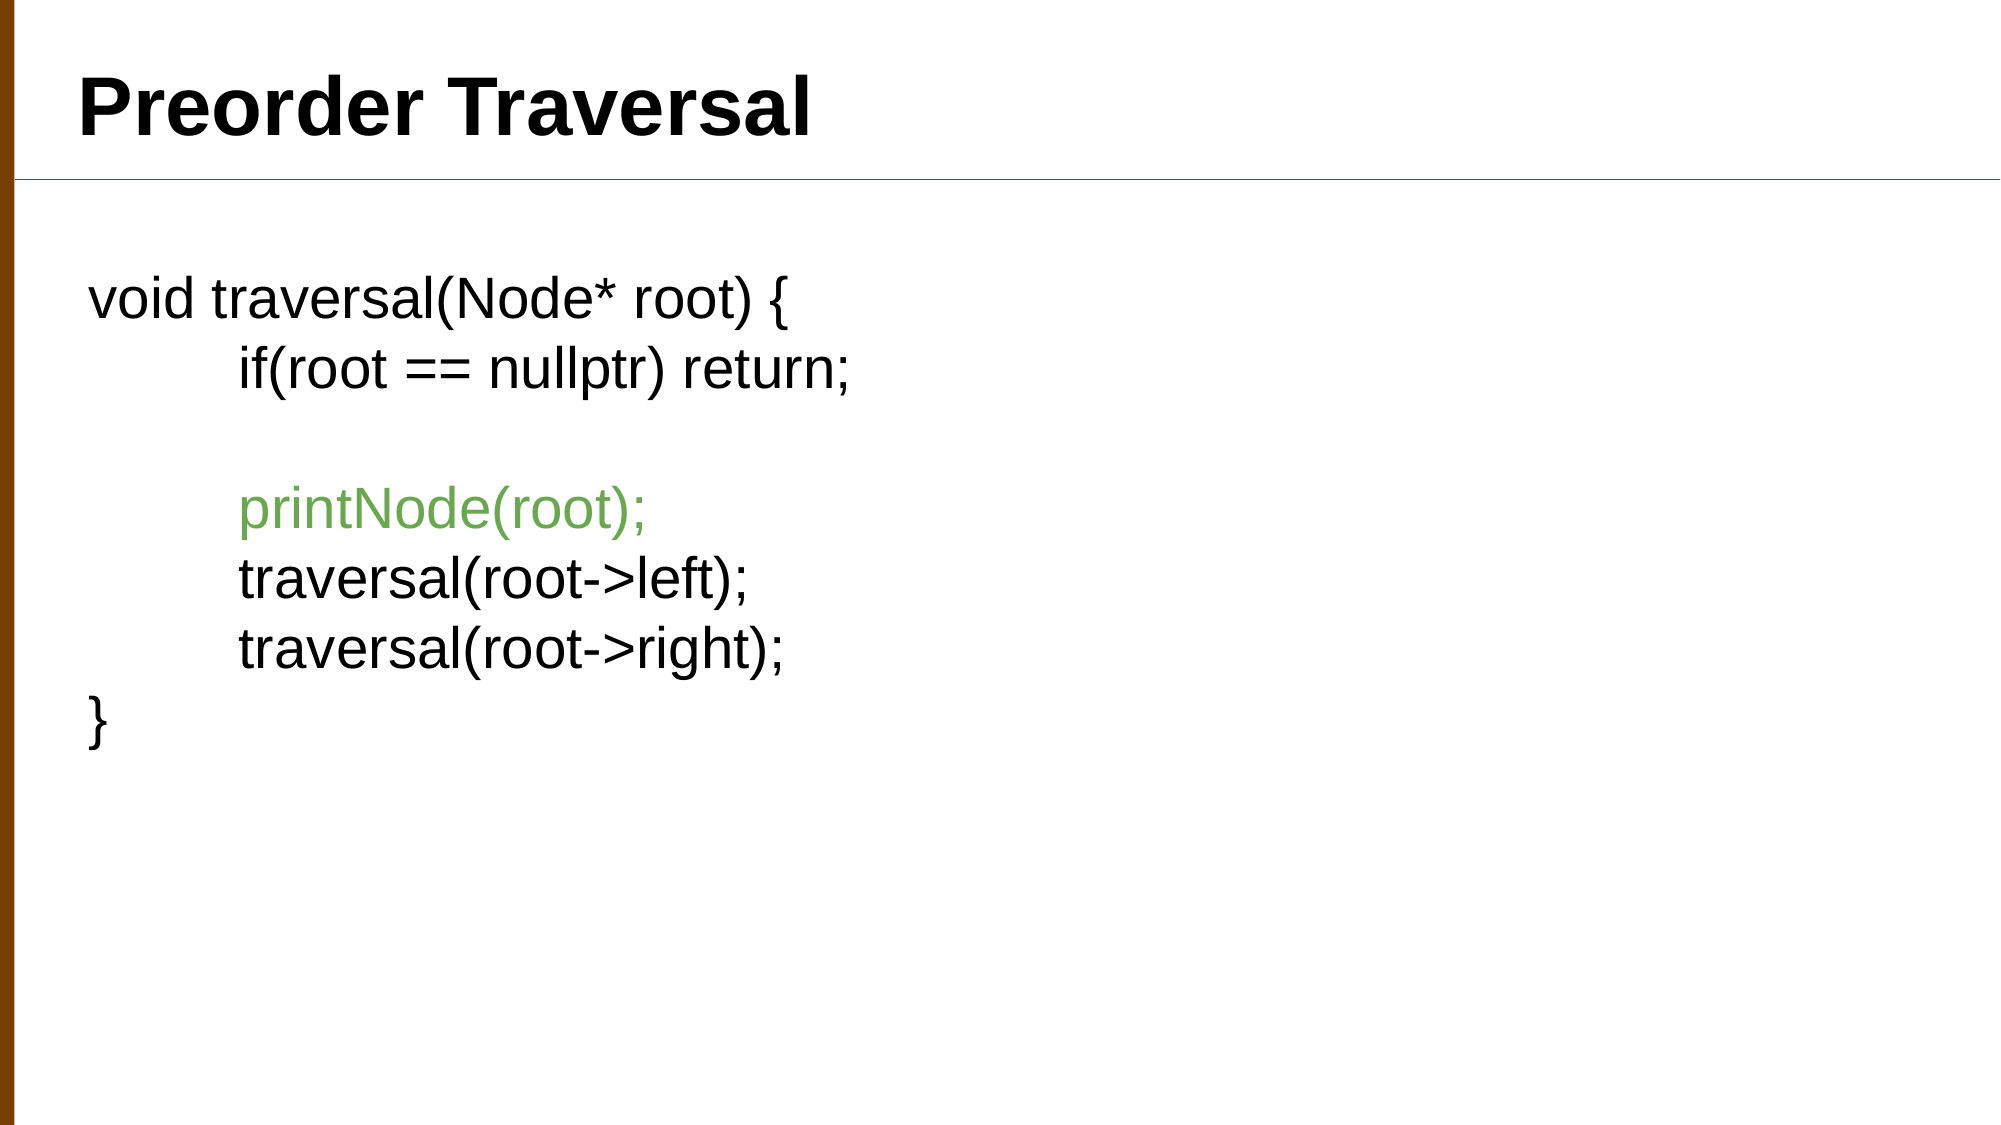

Preorder Traversal
void traversal(Node* root) {
	if(root == nullptr) return;

	printNode(root);
	traversal(root->left);
	traversal(root->right);
}